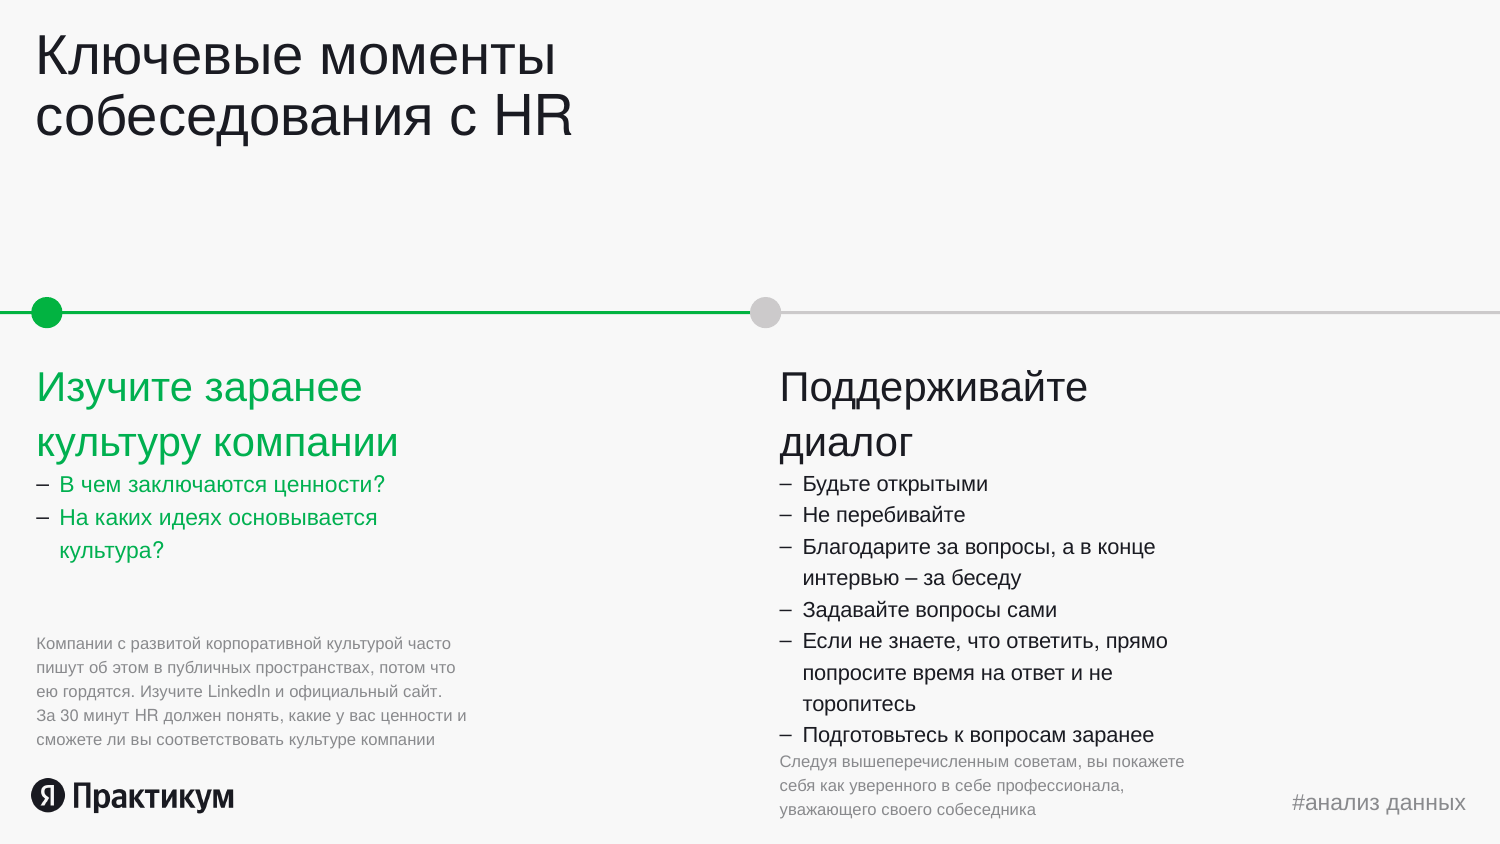

# Ключевые моменты собеседования с HR

Изучите заранее культуру компании
В чем заключаются ценности?
На каких идеях основывается культура?

Компании с развитой корпоративной культурой часто пишут об этом в публичных пространствах, потом что ею гордятся. Изучите LinkedIn и официальный сайт.
За 30 минут HR должен понять, какие у вас ценности и сможете ли вы соответствовать культуре компании
Поддерживайте диалог
Будьте открытыми
Не перебивайте
Благодарите за вопросы, а в конце интервью – за беседу
Задавайте вопросы сами
Если не знаете, что ответить, прямо попросите время на ответ и не торопитесь
Подготовьтесь к вопросам заранее
Следуя вышеперечисленным советам, вы покажете себя как уверенного в себе профессионала, уважающего своего собеседника